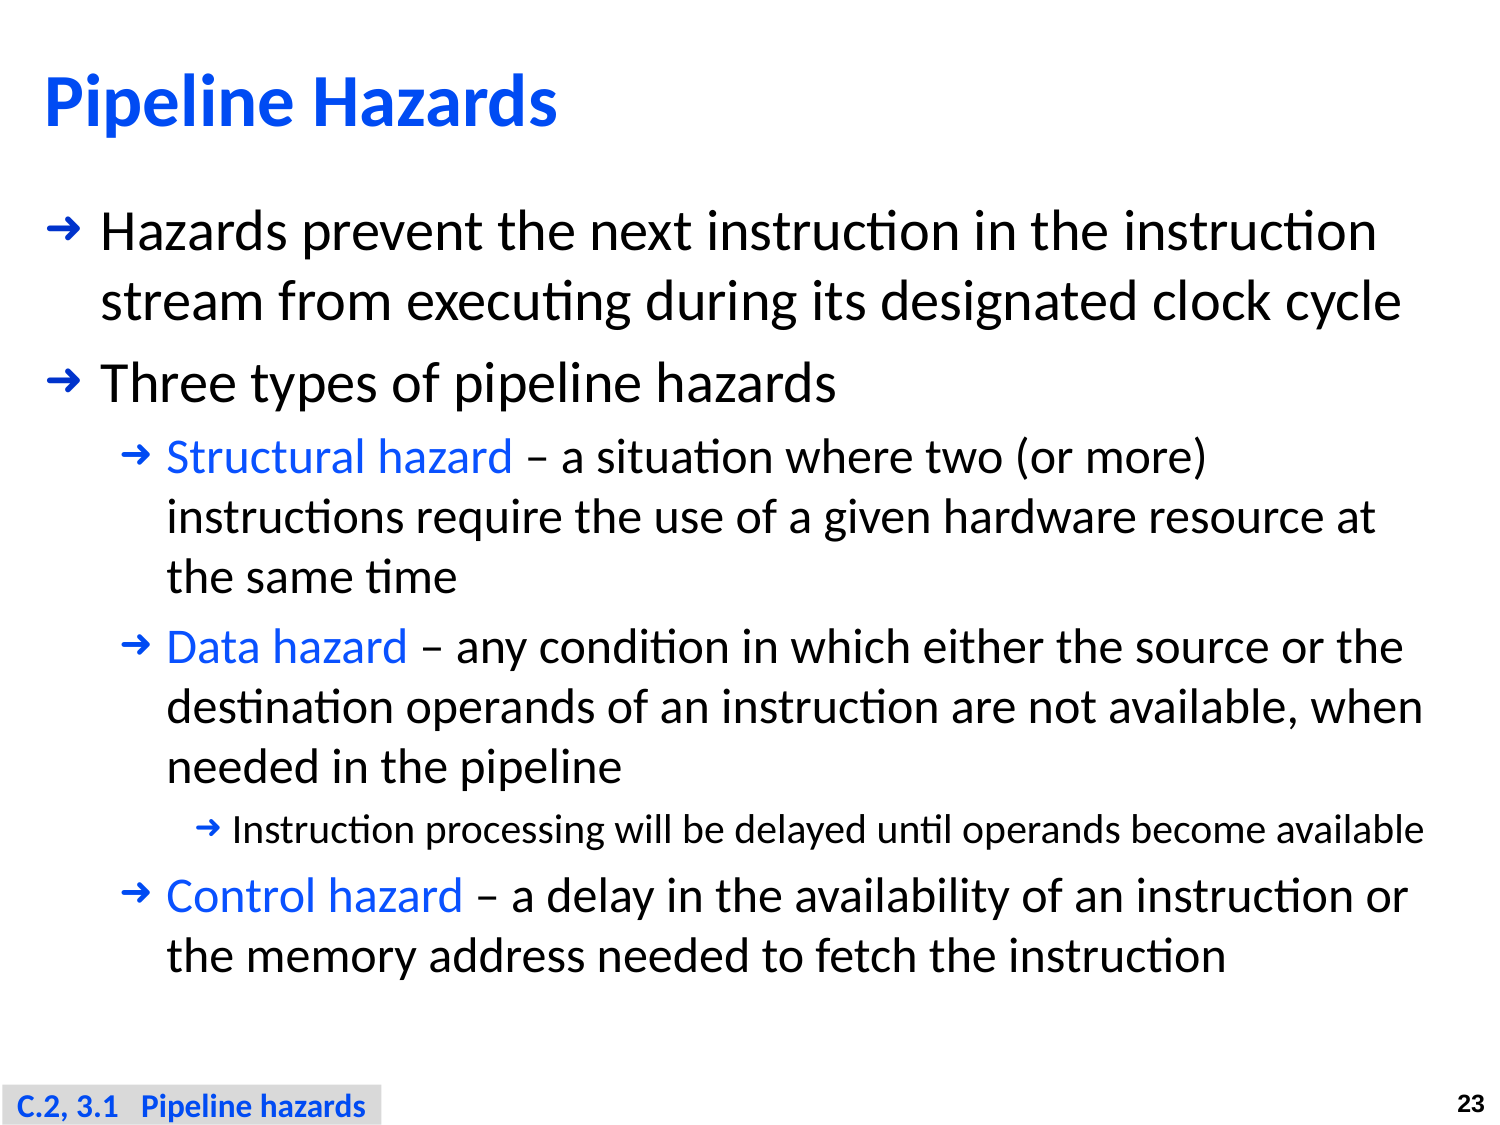

# Pipeline Hazards
Hazards prevent the next instruction in the instruction stream from executing during its designated clock cycle
Three types of pipeline hazards
Structural hazard – a situation where two (or more) instructions require the use of a given hardware resource at the same time
Data hazard – any condition in which either the source or the destination operands of an instruction are not available, when needed in the pipeline
Instruction processing will be delayed until operands become available
Control hazard – a delay in the availability of an instruction or the memory address needed to fetch the instruction

C.2, 3.1   Pipeline hazards